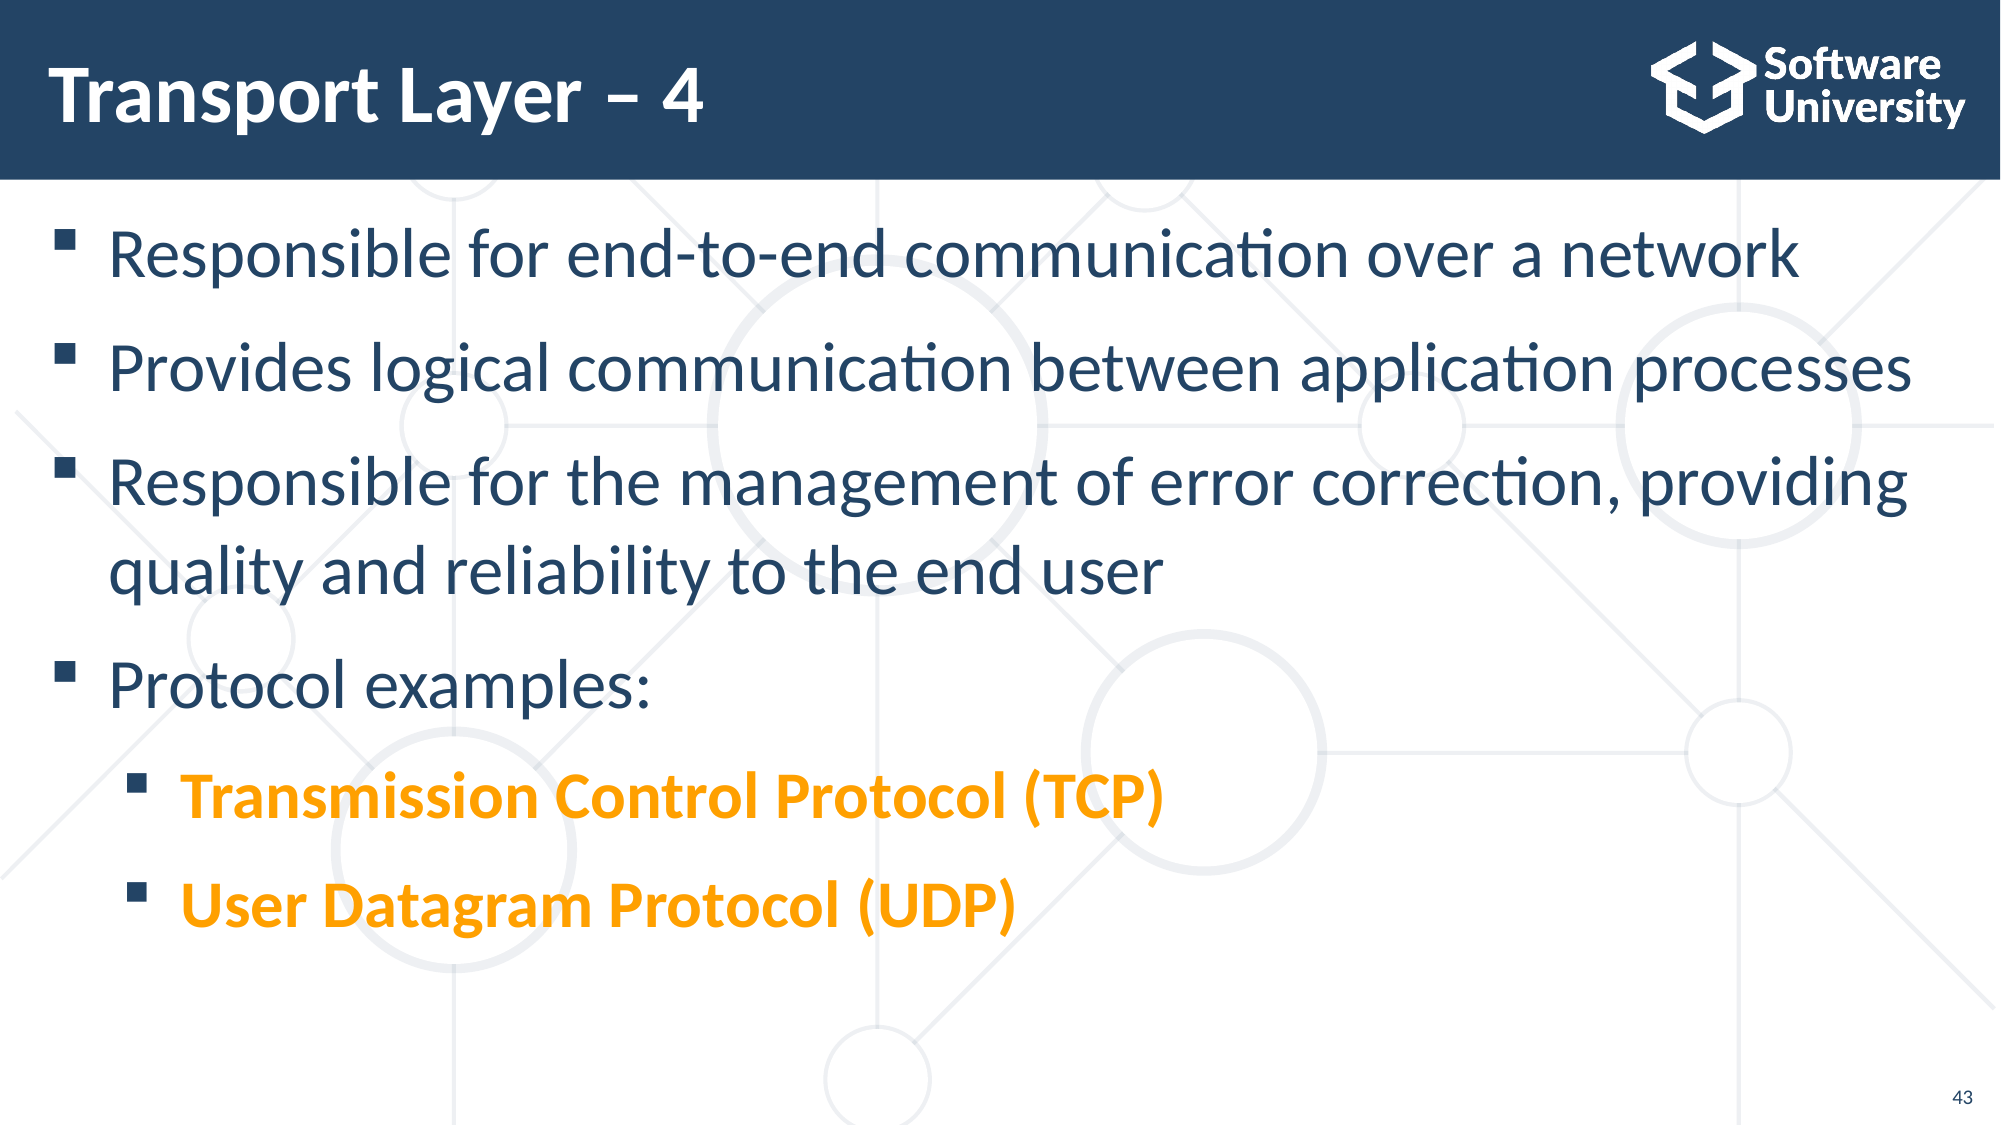

# Transport Layer – 4
Responsible for end-to-end communication over a network
Provides logical communication between application processes
Responsible for the management of error correction, providing quality and reliability to the end user
Protocol examples:
Transmission Control Protocol (TCP)
User Datagram Protocol (UDP)

43